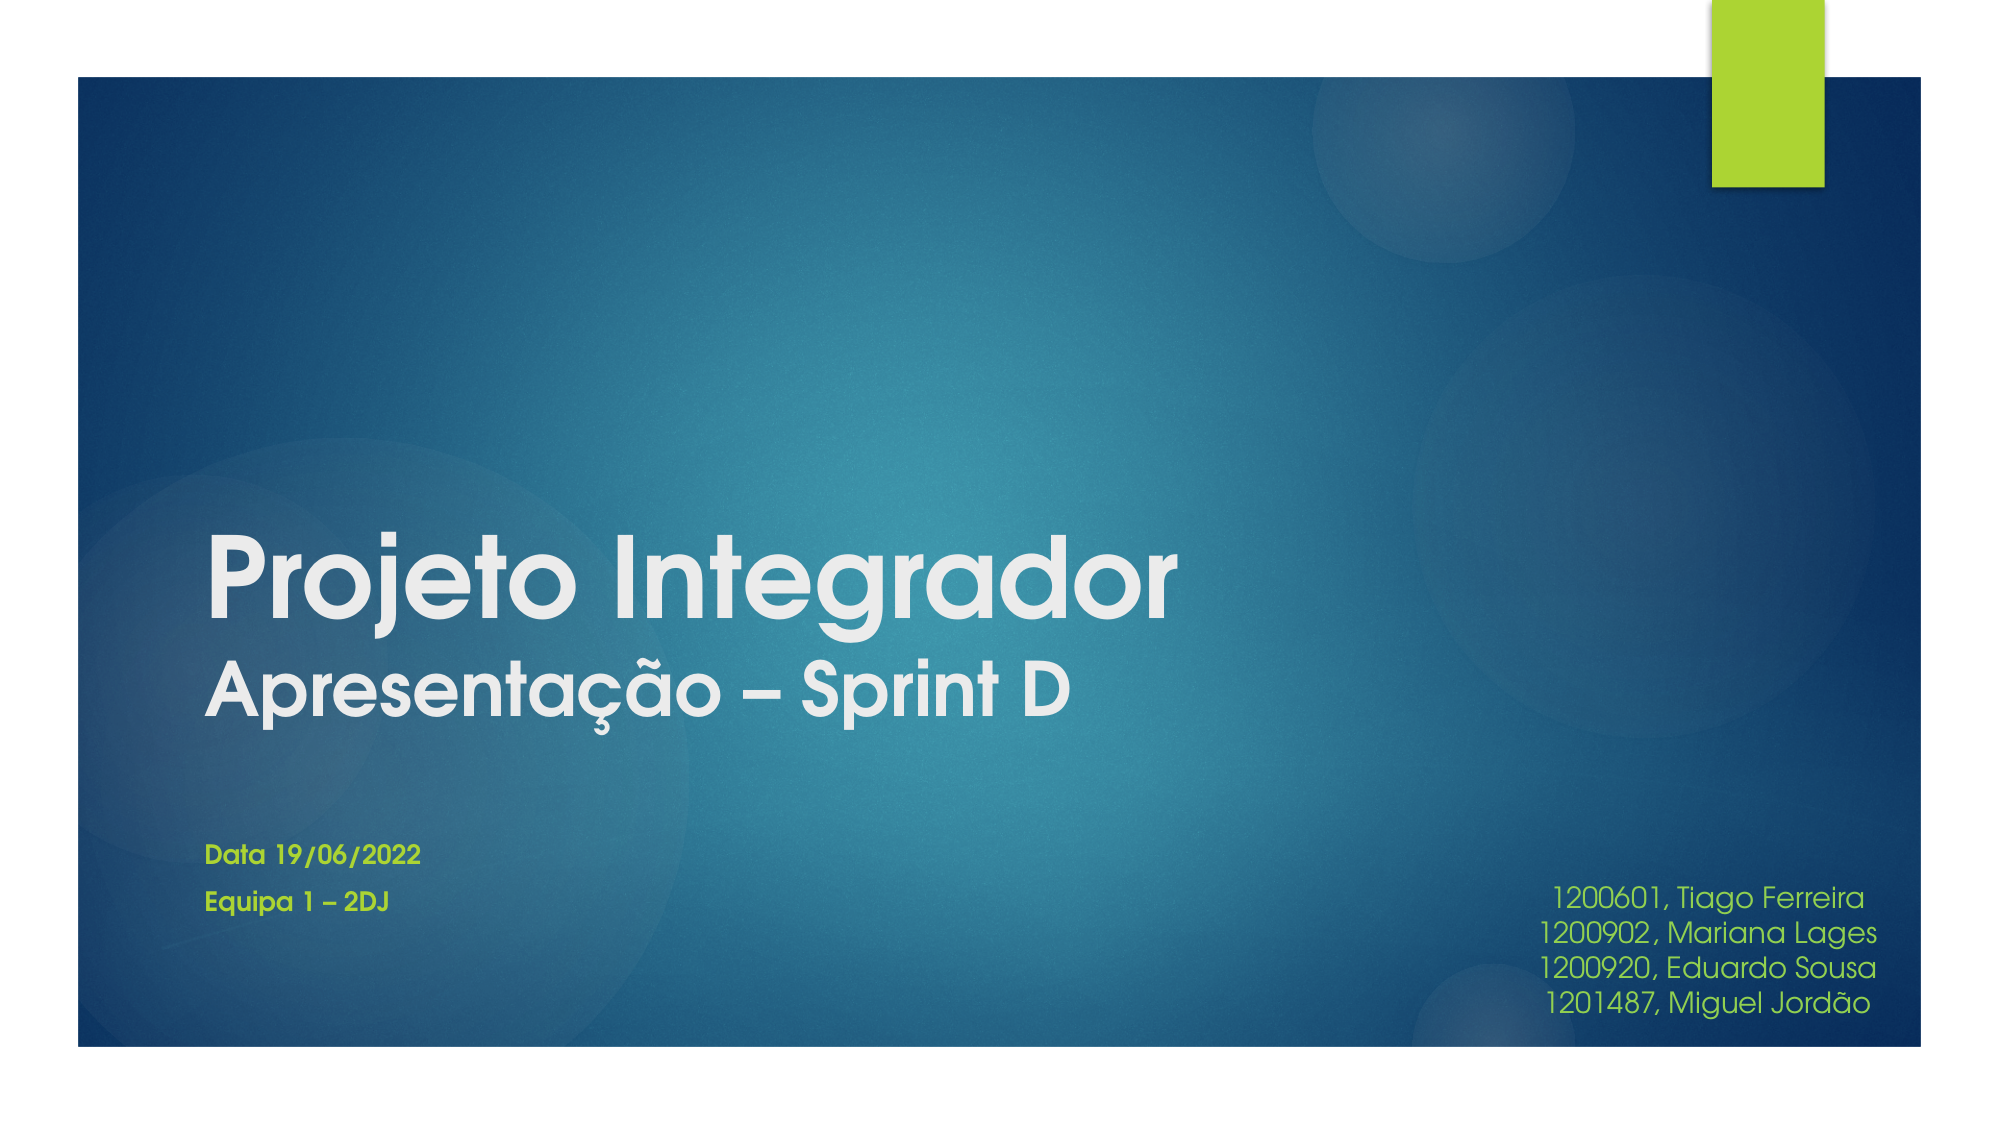

# Projeto Integrador Apresentação – Sprint D

Data 19/06/2022
Equipa 1 – 2DJ
1200601, Tiago Ferreira
1200902, Mariana Lages
1200920, Eduardo Sousa
1201487, Miguel Jordão